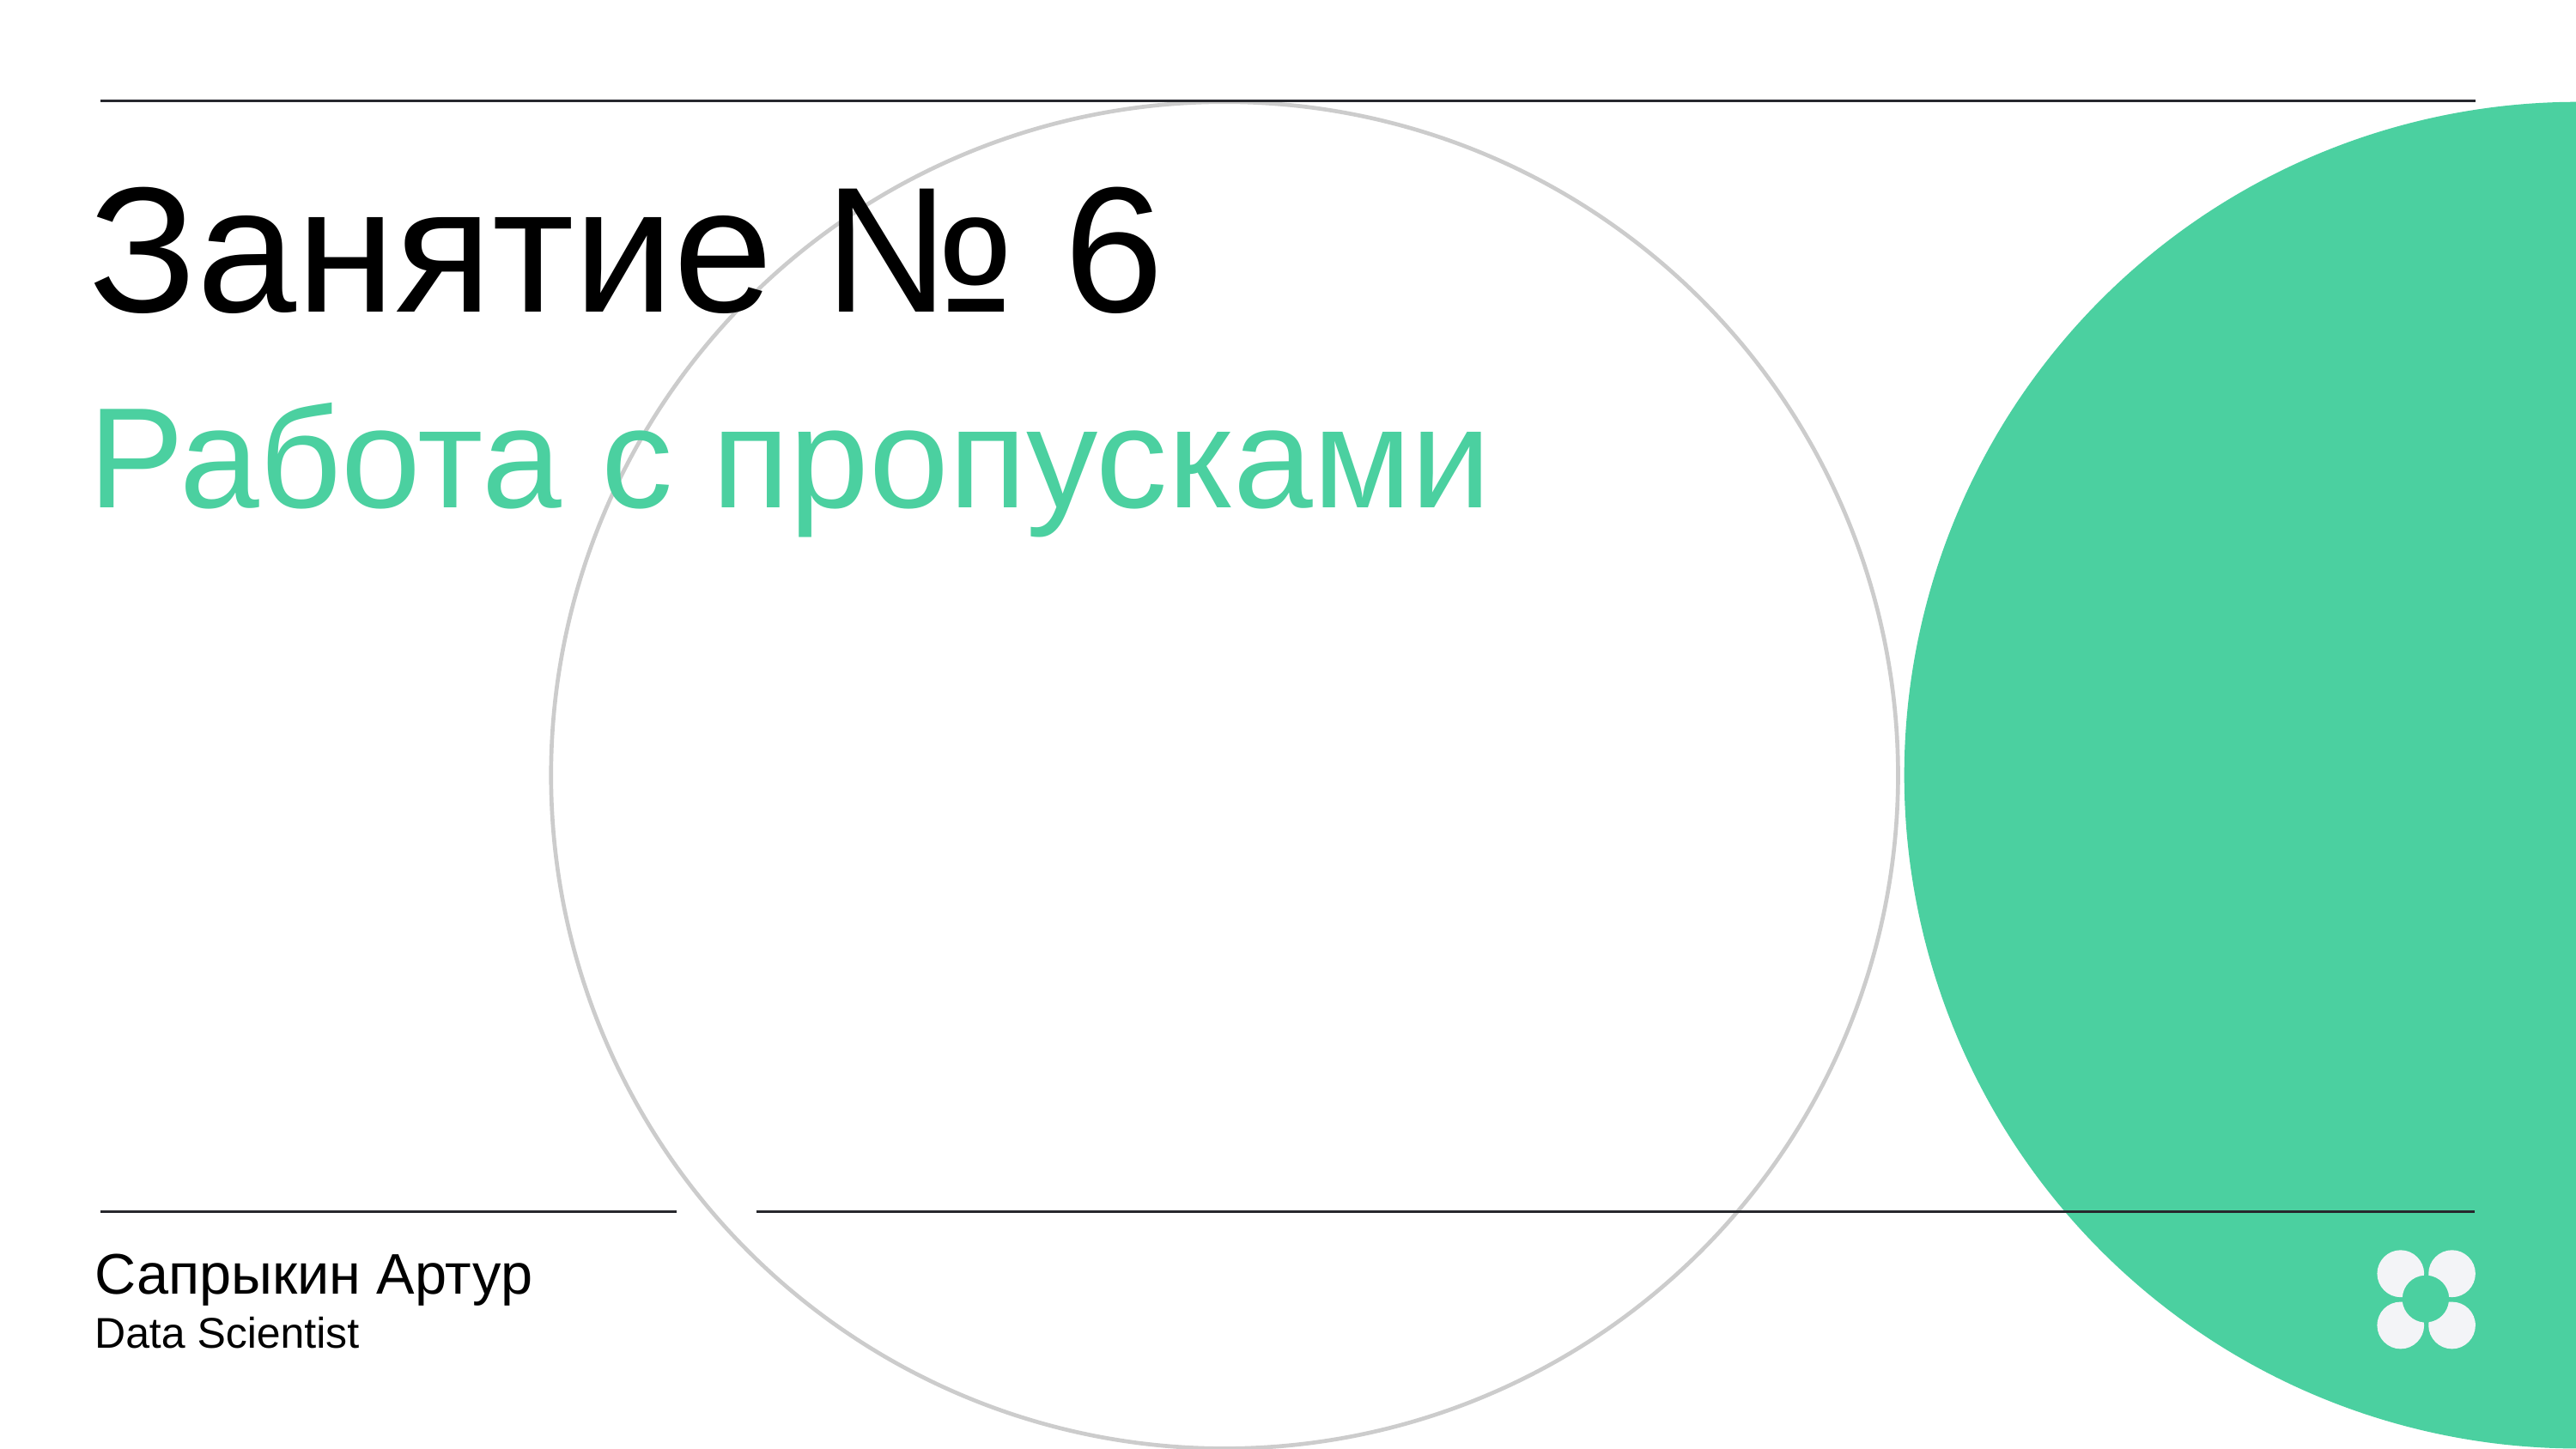

Занятие № 6
Работа с пропусками
Сапрыкин Артур
Data Scientist